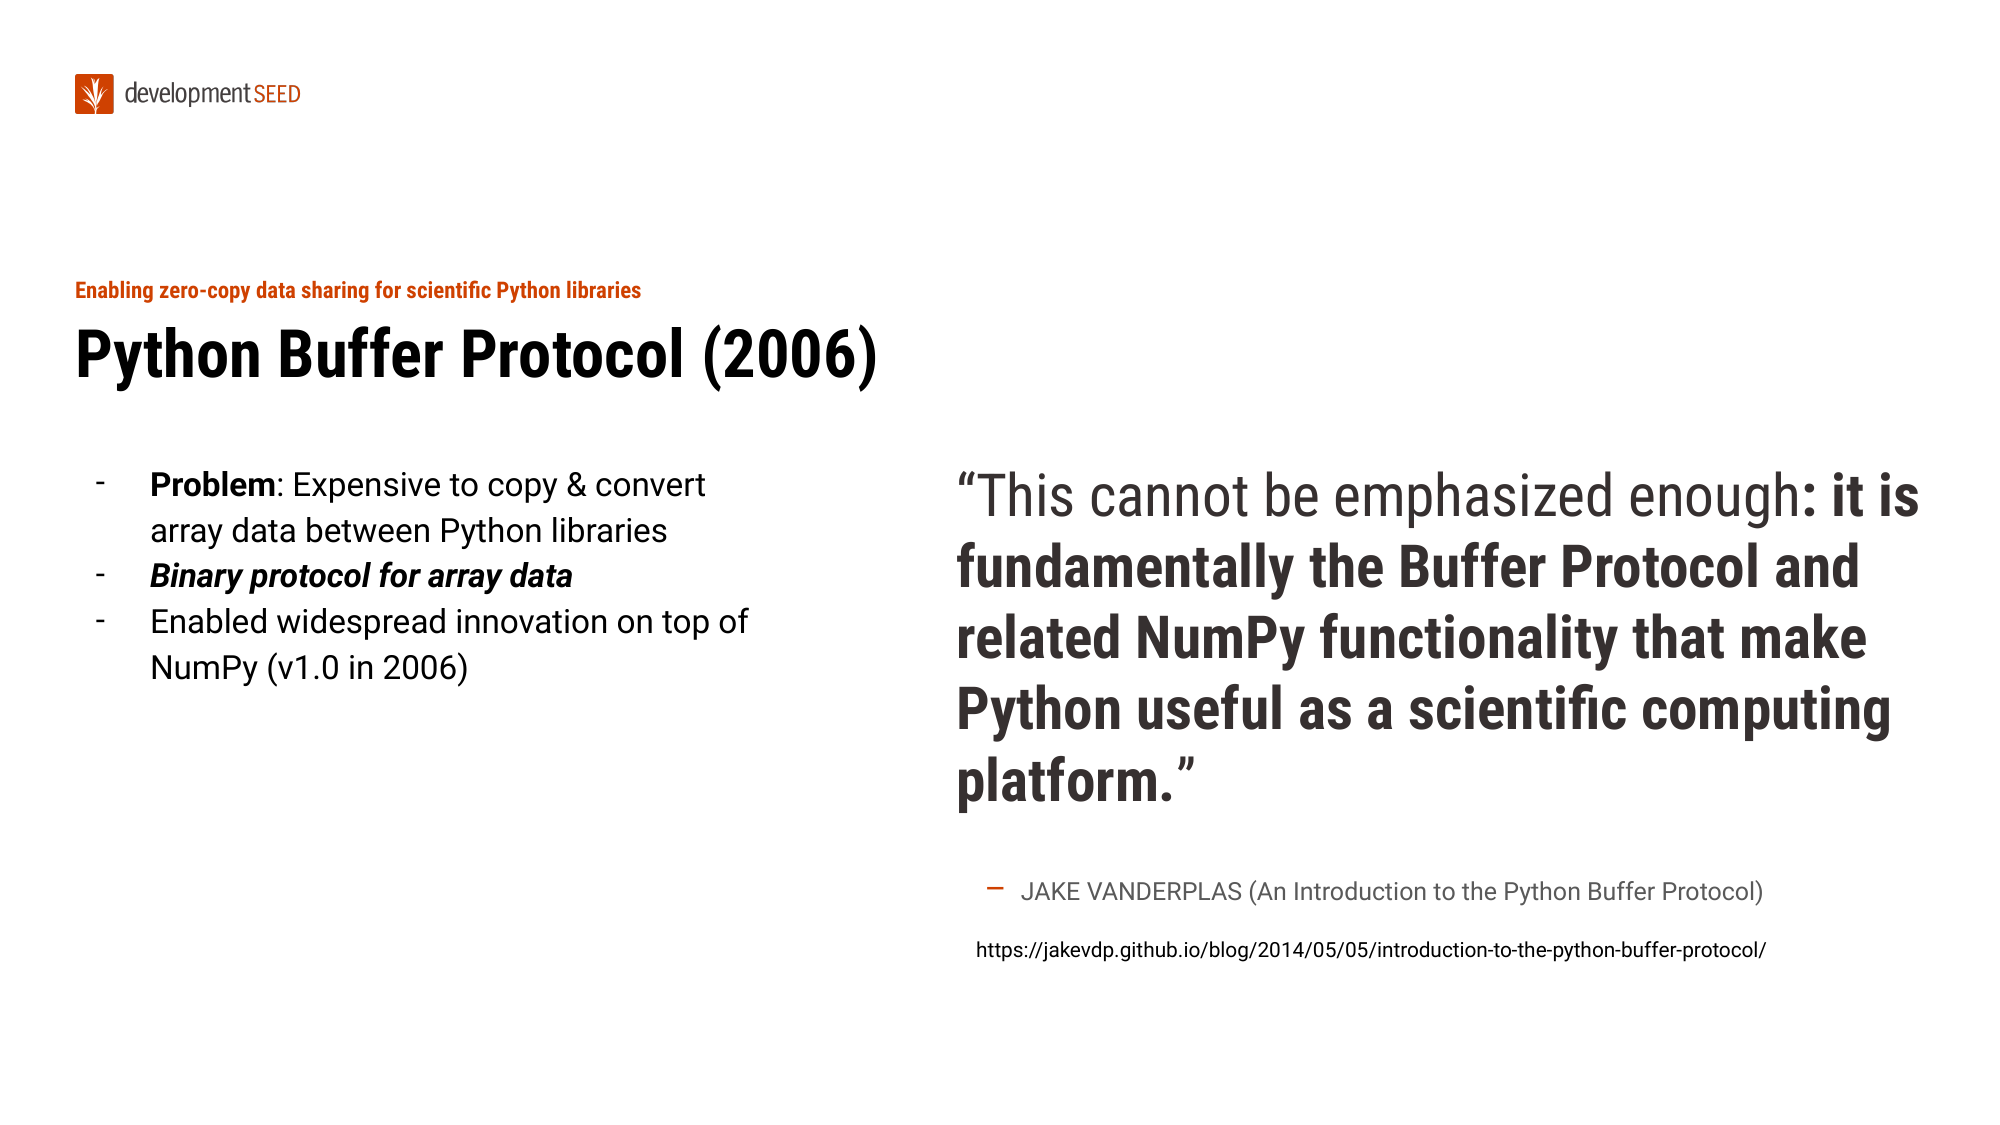

# Enabling zero-copy data sharing for scientific Python libraries
Python Buffer Protocol (2006)
Problem: Expensive to copy & convert array data between Python libraries
Binary protocol for array data
Enabled widespread innovation on top of NumPy (v1.0 in 2006)
“This cannot be emphasized enough: it is fundamentally the Buffer Protocol and related NumPy functionality that make Python useful as a scientific computing platform.”
 –  JAKE VANDERPLAS (An Introduction to the Python Buffer Protocol)

https://jakevdp.github.io/blog/2014/05/05/introduction-to-the-python-buffer-protocol/